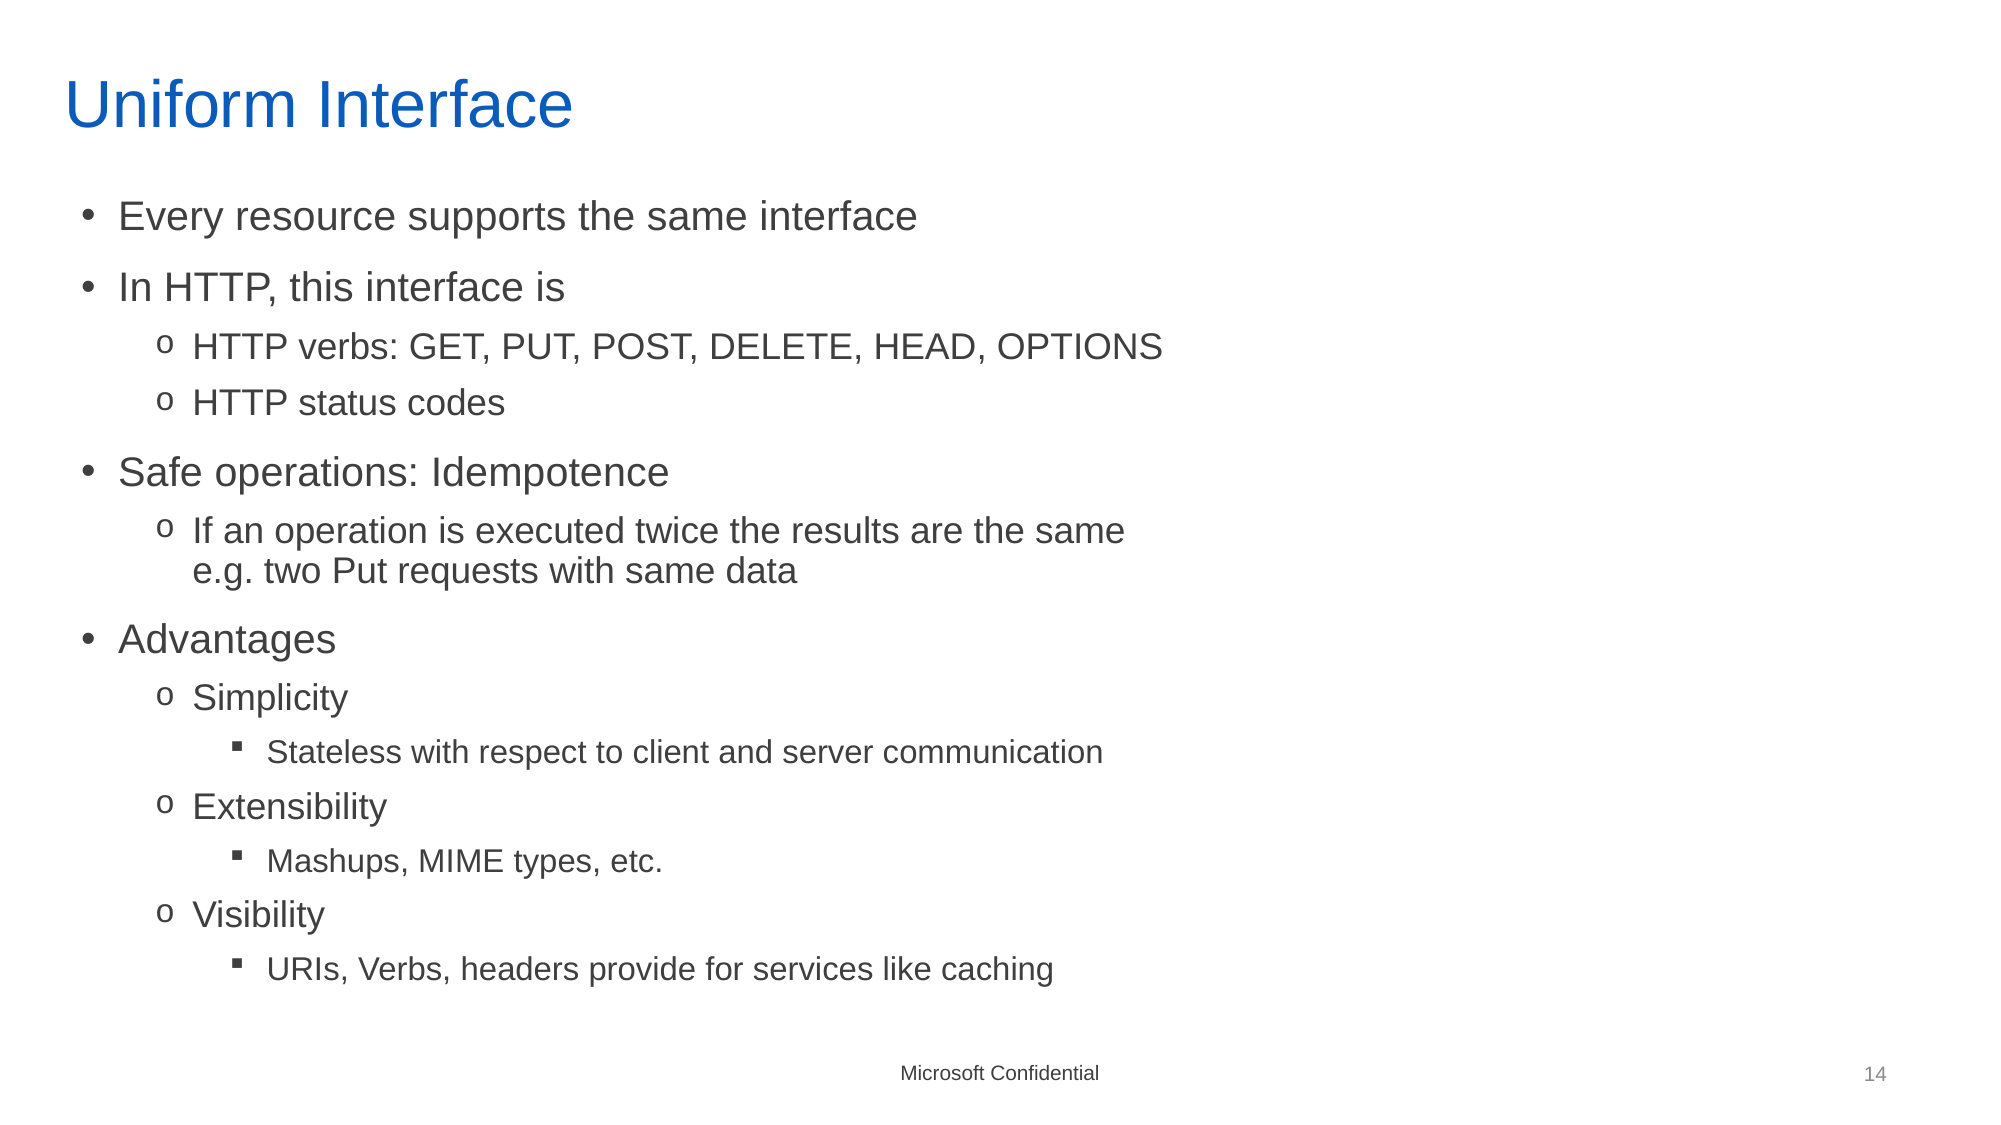

# Uniform Interface
Every resource supports the same interface
In HTTP, this interface is
HTTP verbs: GET, PUT, POST, DELETE, HEAD, OPTIONS
HTTP status codes
Safe operations: Idempotence
If an operation is executed twice the results are the same
e.g. two Put requests with same data
Advantages
Simplicity
Stateless with respect to client and server communication
Extensibility
Mashups, MIME types, etc.
Visibility
URIs, Verbs, headers provide for services like caching
14